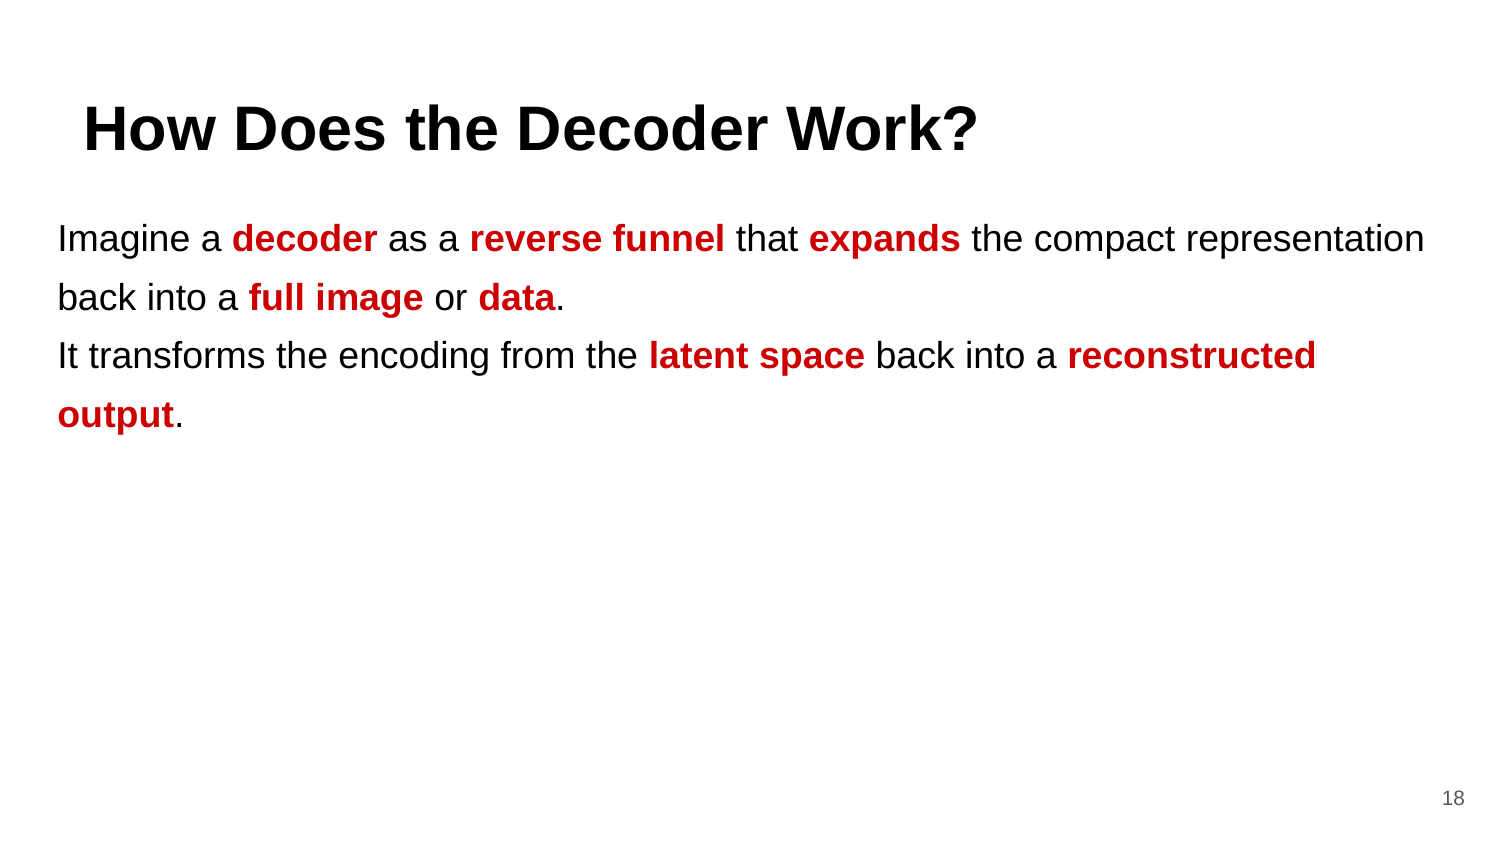

# How Does the Decoder Work?
Imagine a decoder as a reverse funnel that expands the compact representation back into a full image or data.
It transforms the encoding from the latent space back into a reconstructed output.

18